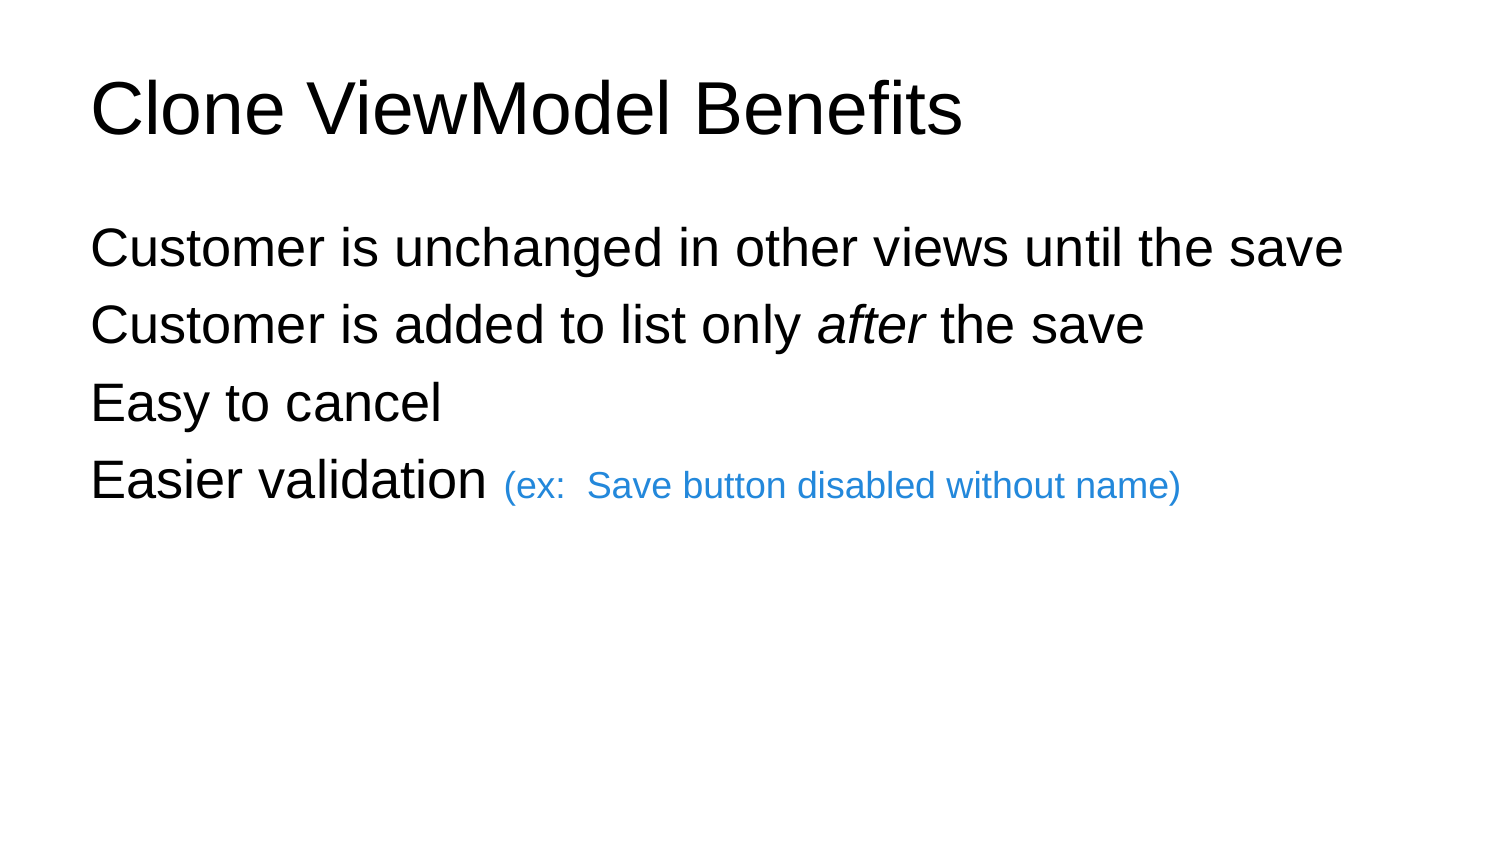

# Clone ViewModel Benefits
Customer is unchanged in other views until the save
Customer is added to list only after the save
Easy to cancel
Easier validation (ex:  Save button disabled without name)